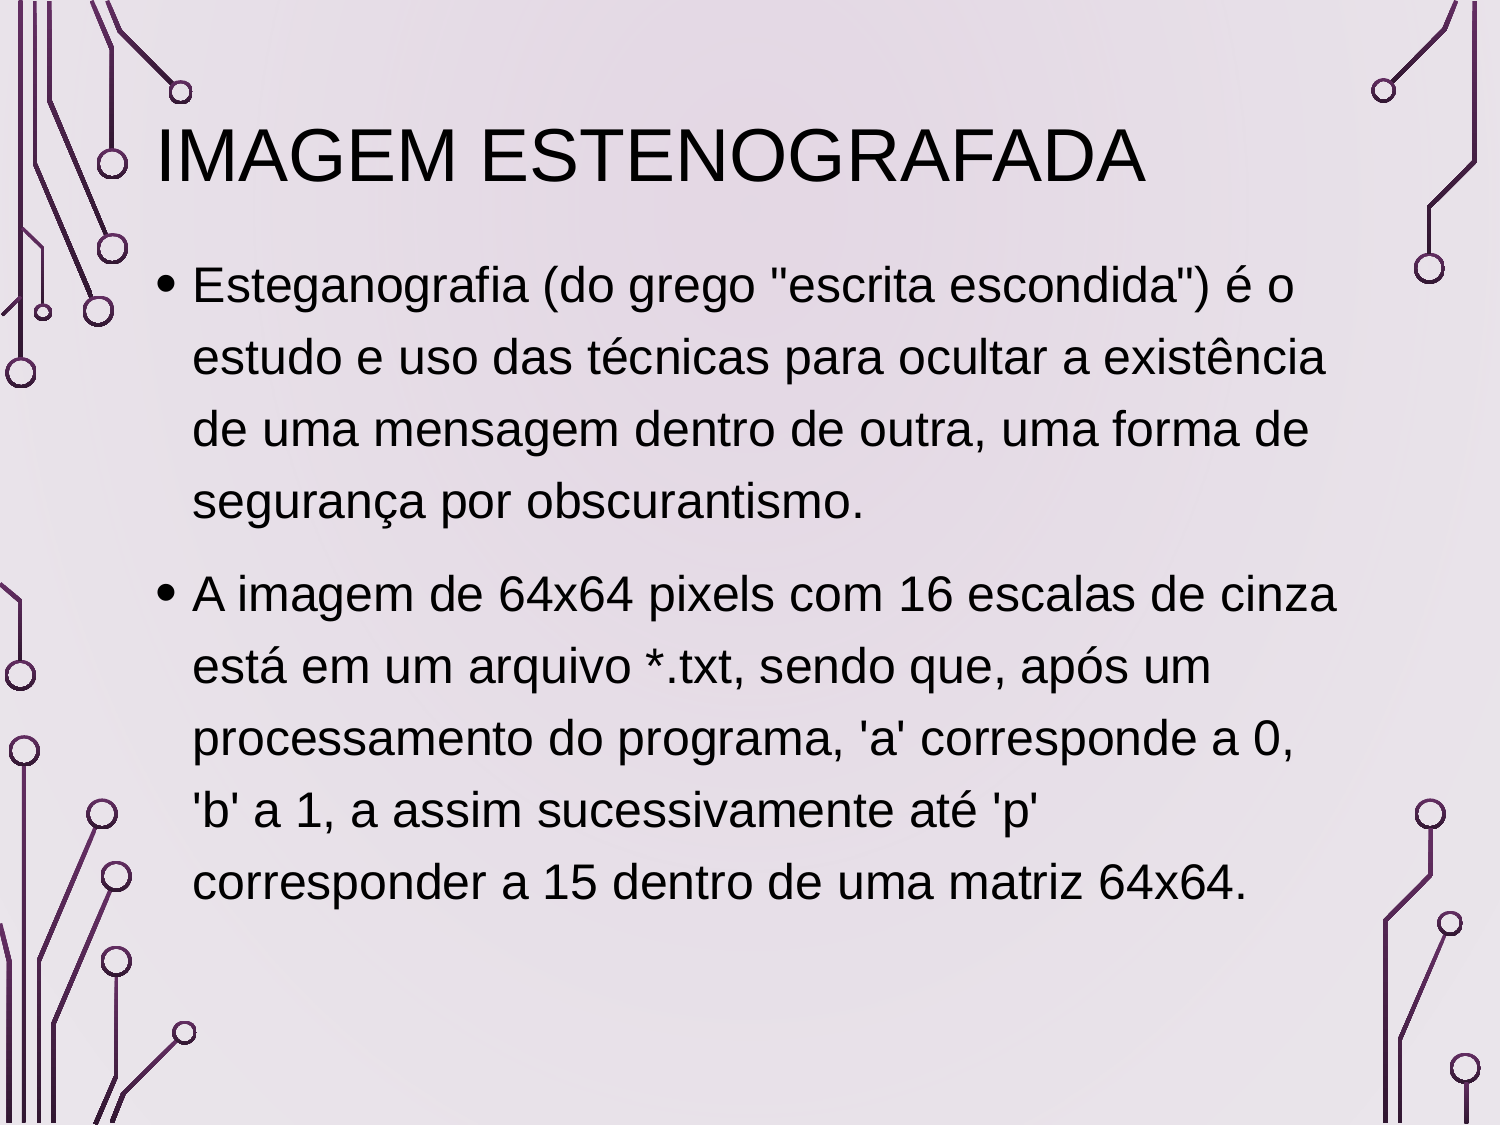

# Imagem estenografada
Esteganografia (do grego "escrita escondida") é o estudo e uso das técnicas para ocultar a existência de uma mensagem dentro de outra, uma forma de segurança por obscurantismo.
A imagem de 64x64 pixels com 16 escalas de cinza está em um arquivo *.txt, sendo que, após um processamento do programa, 'a' corresponde a 0, 'b' a 1, a assim sucessivamente até 'p' corresponder a 15 dentro de uma matriz 64x64.